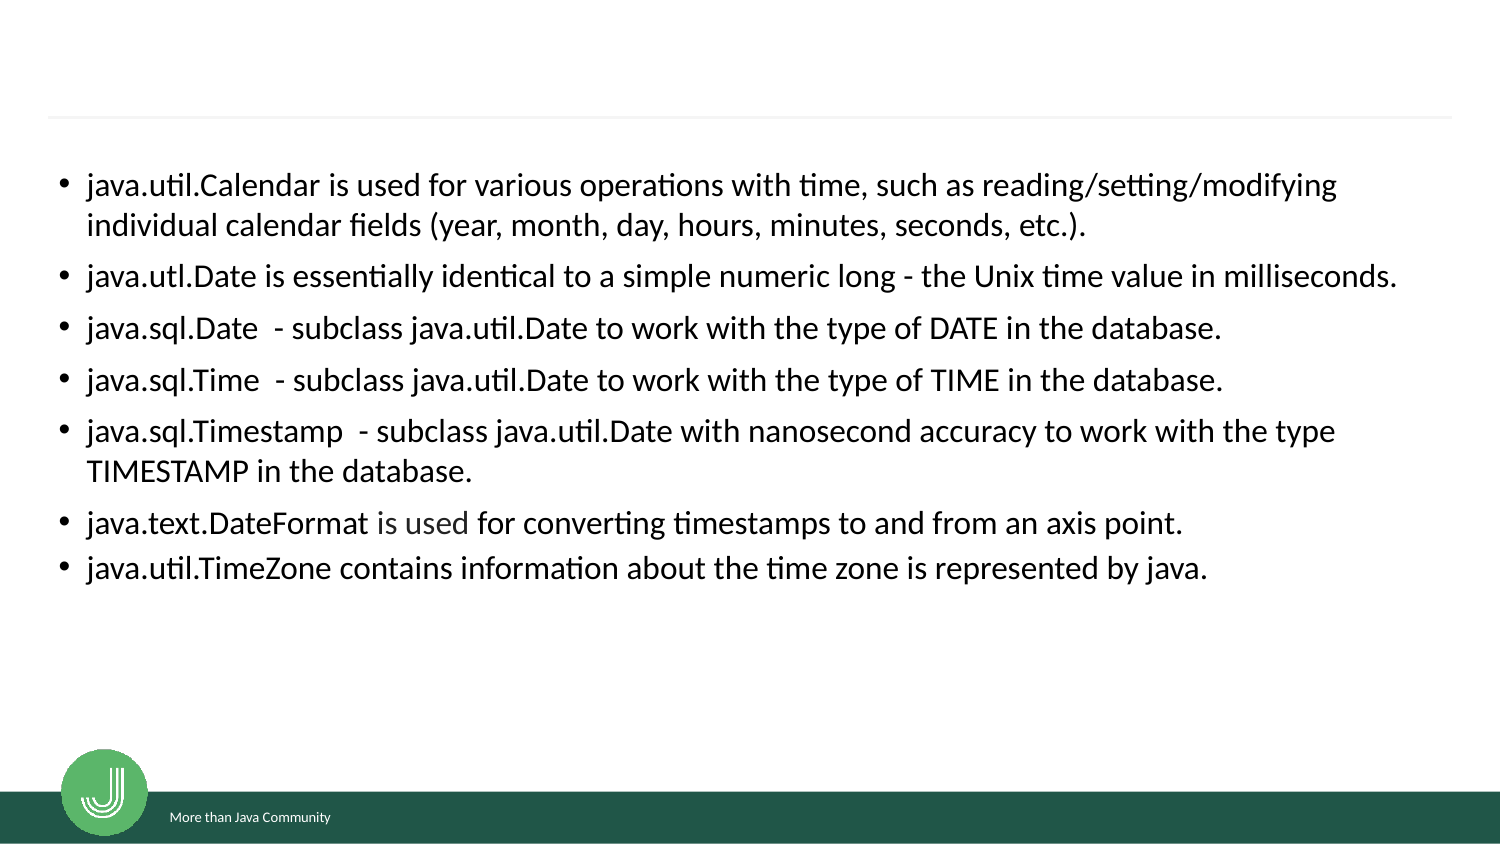

java.util.Calendar is used for various operations with time, such as reading/setting/modifying individual calendar fields (year, month, day, hours, minutes, seconds, etc.).
java.utl.Date is essentially identical to a simple numeric long - the Unix time value in milliseconds.
java.sql.Date  - subclass java.util.Date to work with the type of DATE in the database.
java.sql.Time  - subclass java.util.Date to work with the type of TIME in the database.
java.sql.Timestamp  - subclass java.util.Date with nanosecond accuracy to work with the type TIMESTAMP in the database.
java.text.DateFormat is used for converting timestamps to and from an axis point.
java.util.TimeZone contains information about the time zone is represented by java.